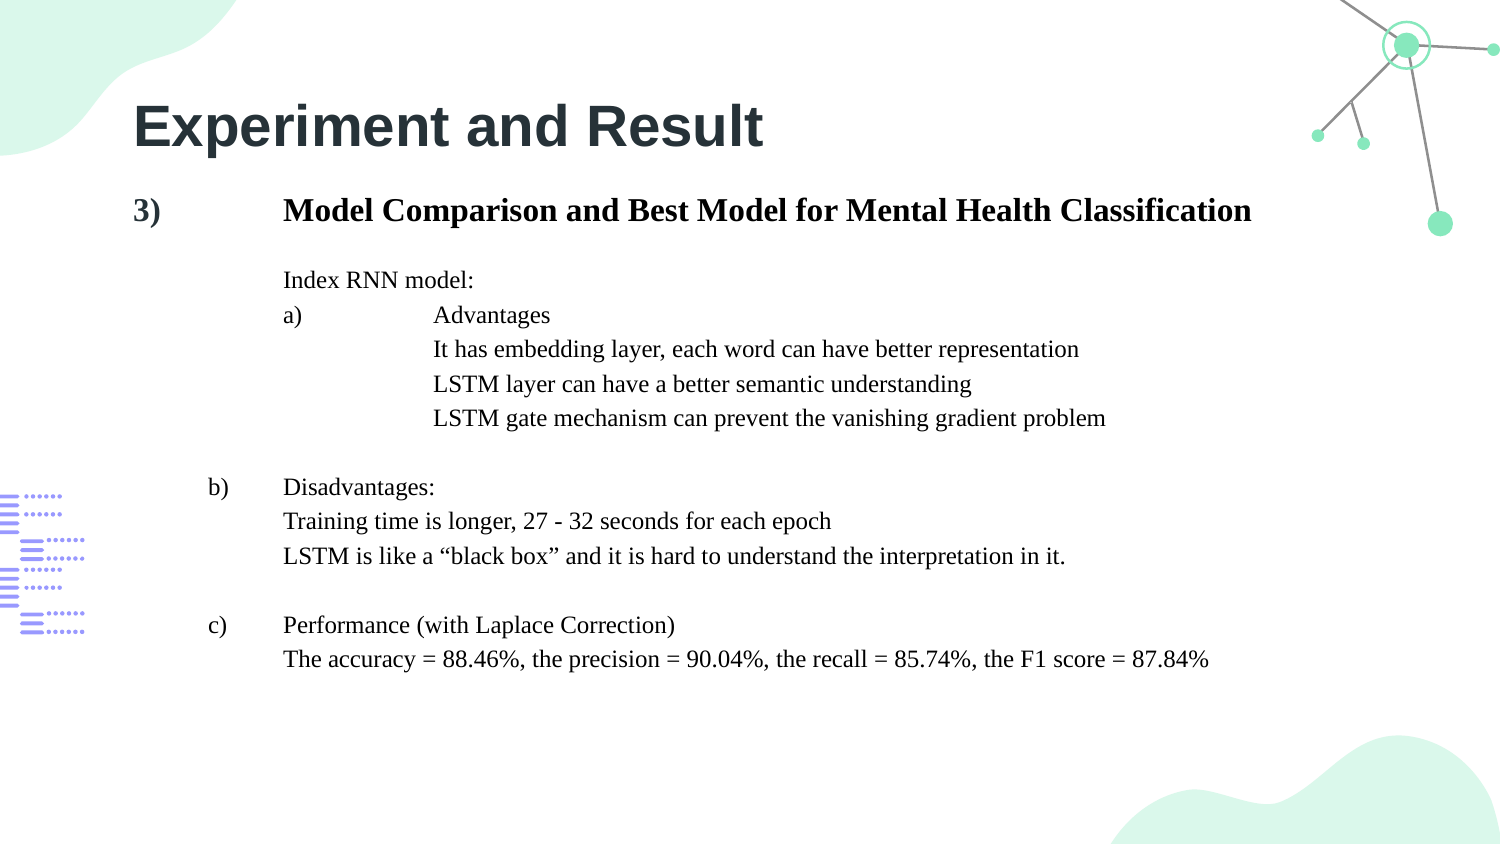

# Experiment and Result

3)	Model Comparison and Best Model for Mental Health Classification

	Index RNN model:
	a) 	Advantages
		It has embedding layer, each word can have better representation
		LSTM layer can have a better semantic understanding
		LSTM gate mechanism can prevent the vanishing gradient problem

b)	Disadvantages:
	Training time is longer, 27 - 32 seconds for each epoch
	LSTM is like a “black box” and it is hard to understand the interpretation in it.

c)	Performance (with Laplace Correction)
	The accuracy = 88.46%, the precision = 90.04%, the recall = 85.74%, the F1 score = 87.84%